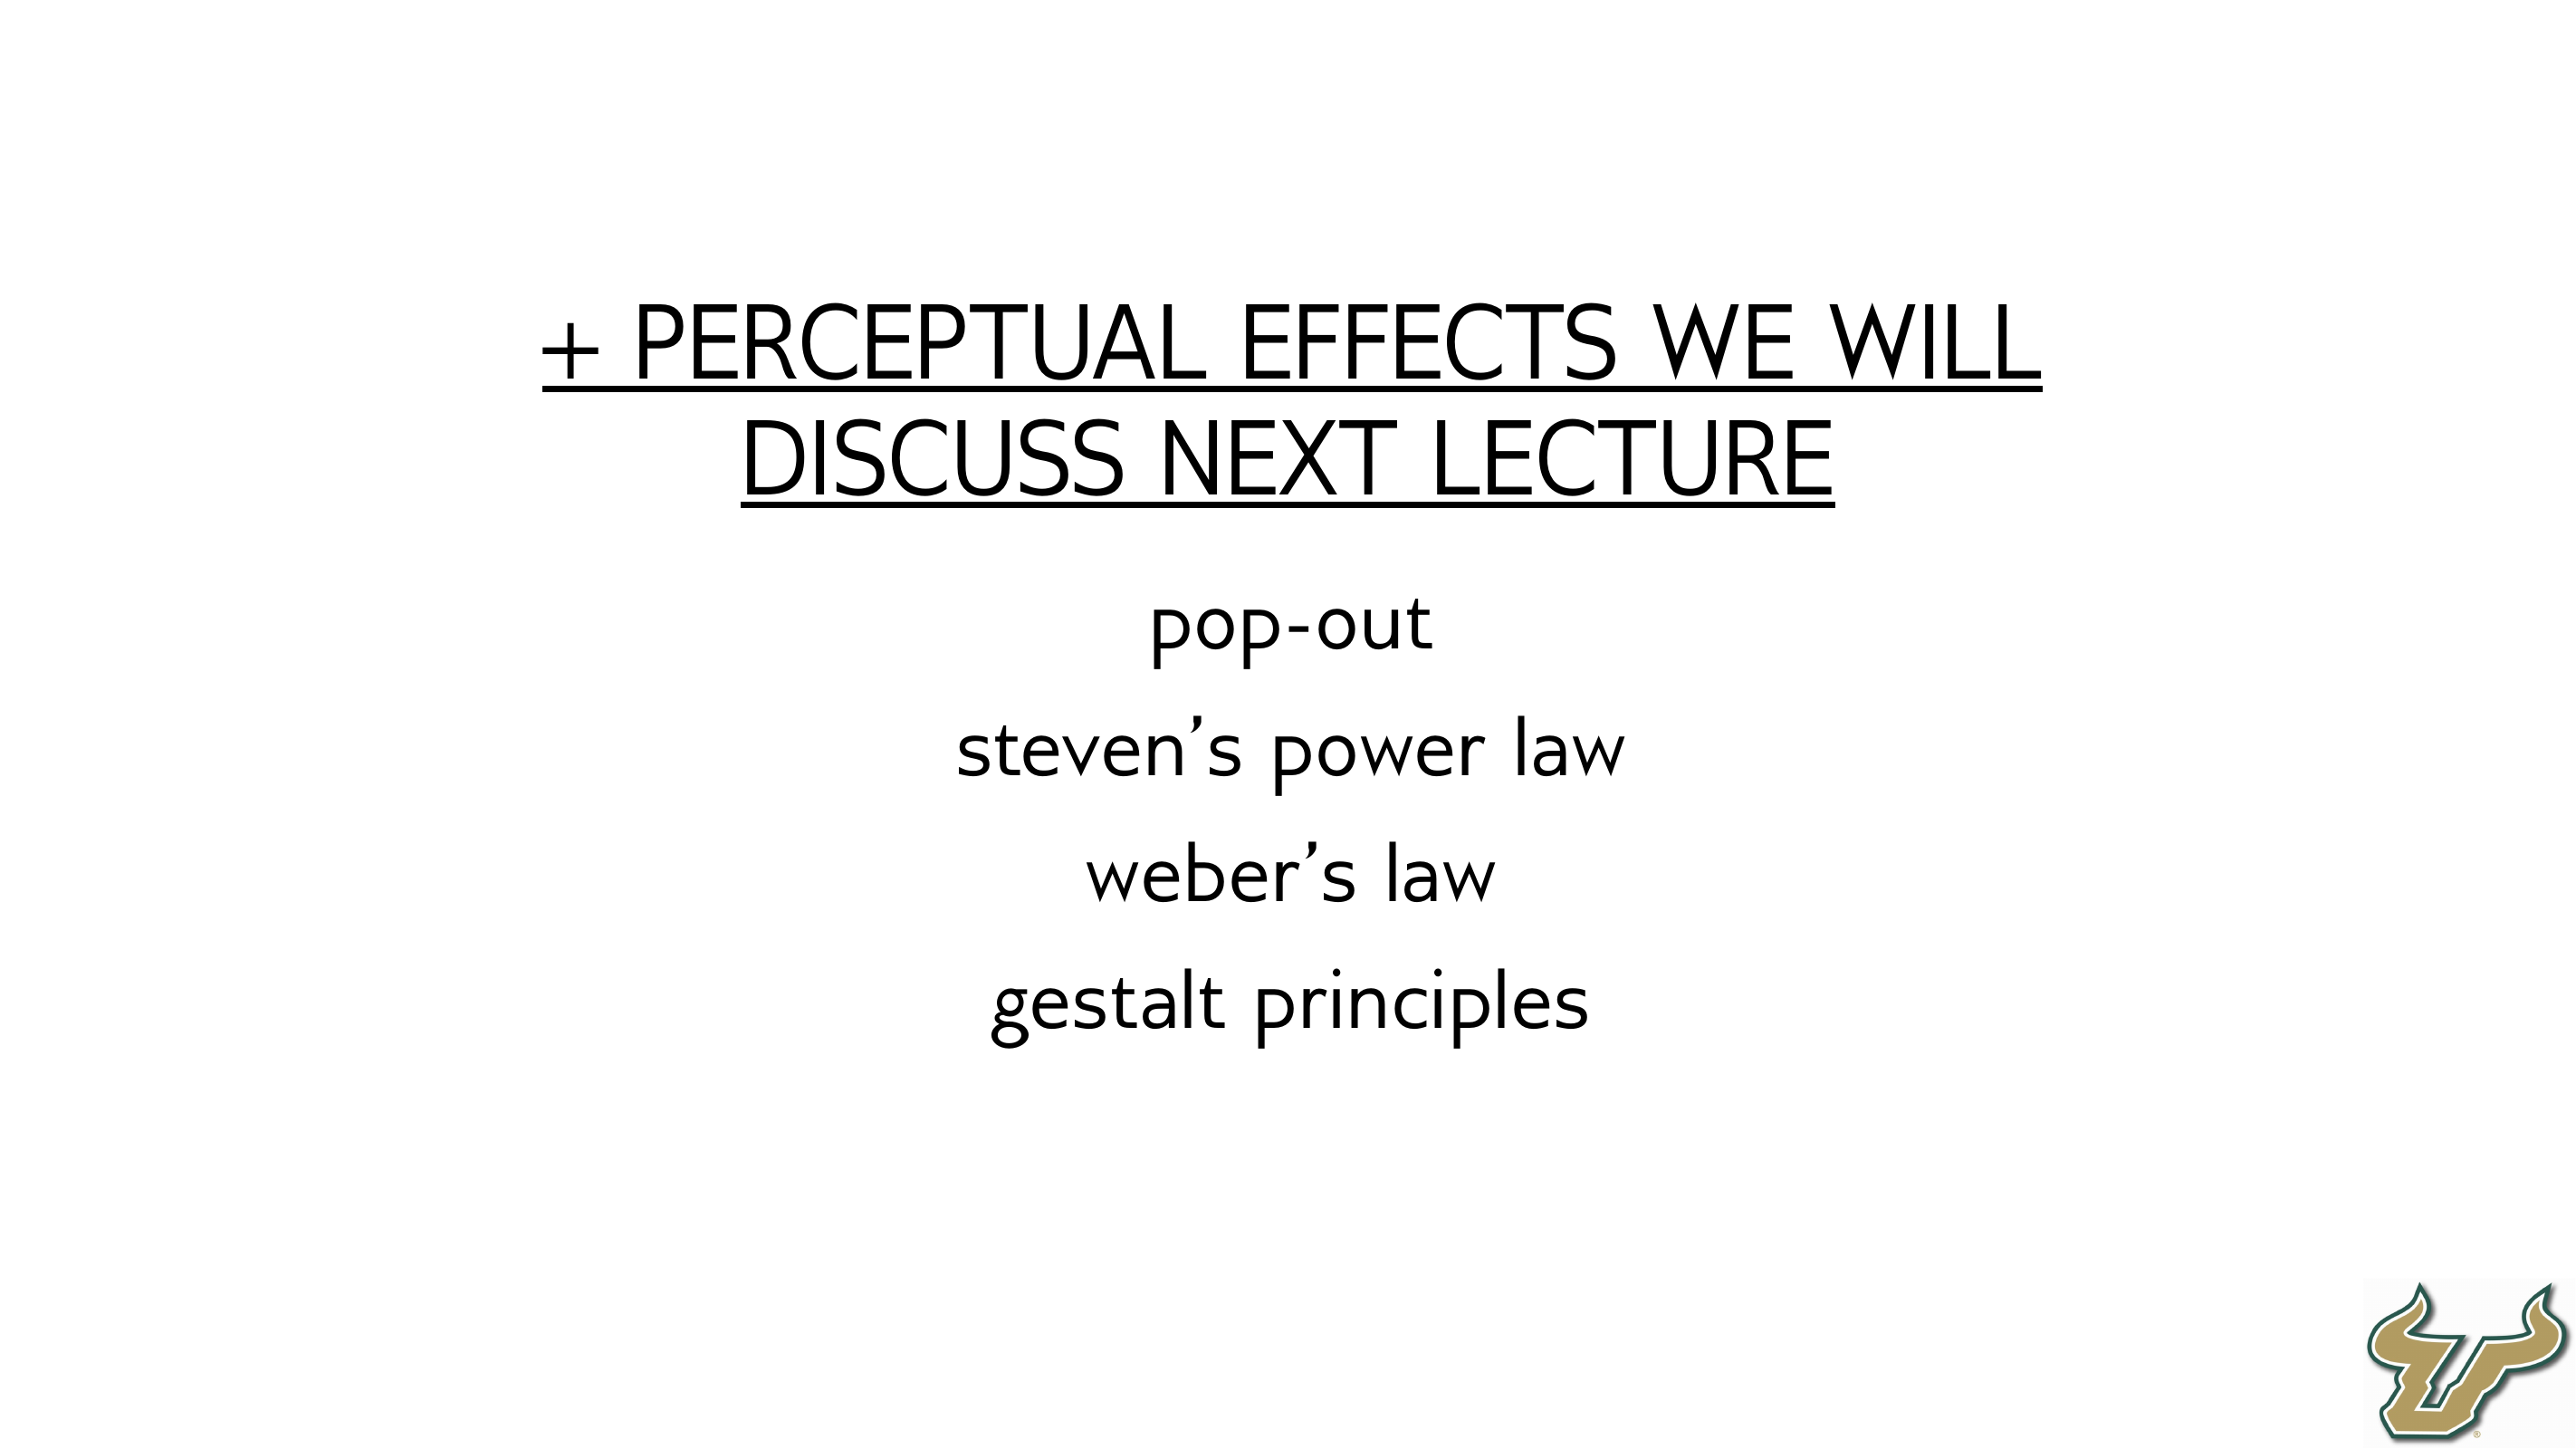

+ perceptual effects we will discuss next lecture
pop-out
steven’s power law
weber’s law
gestalt principles